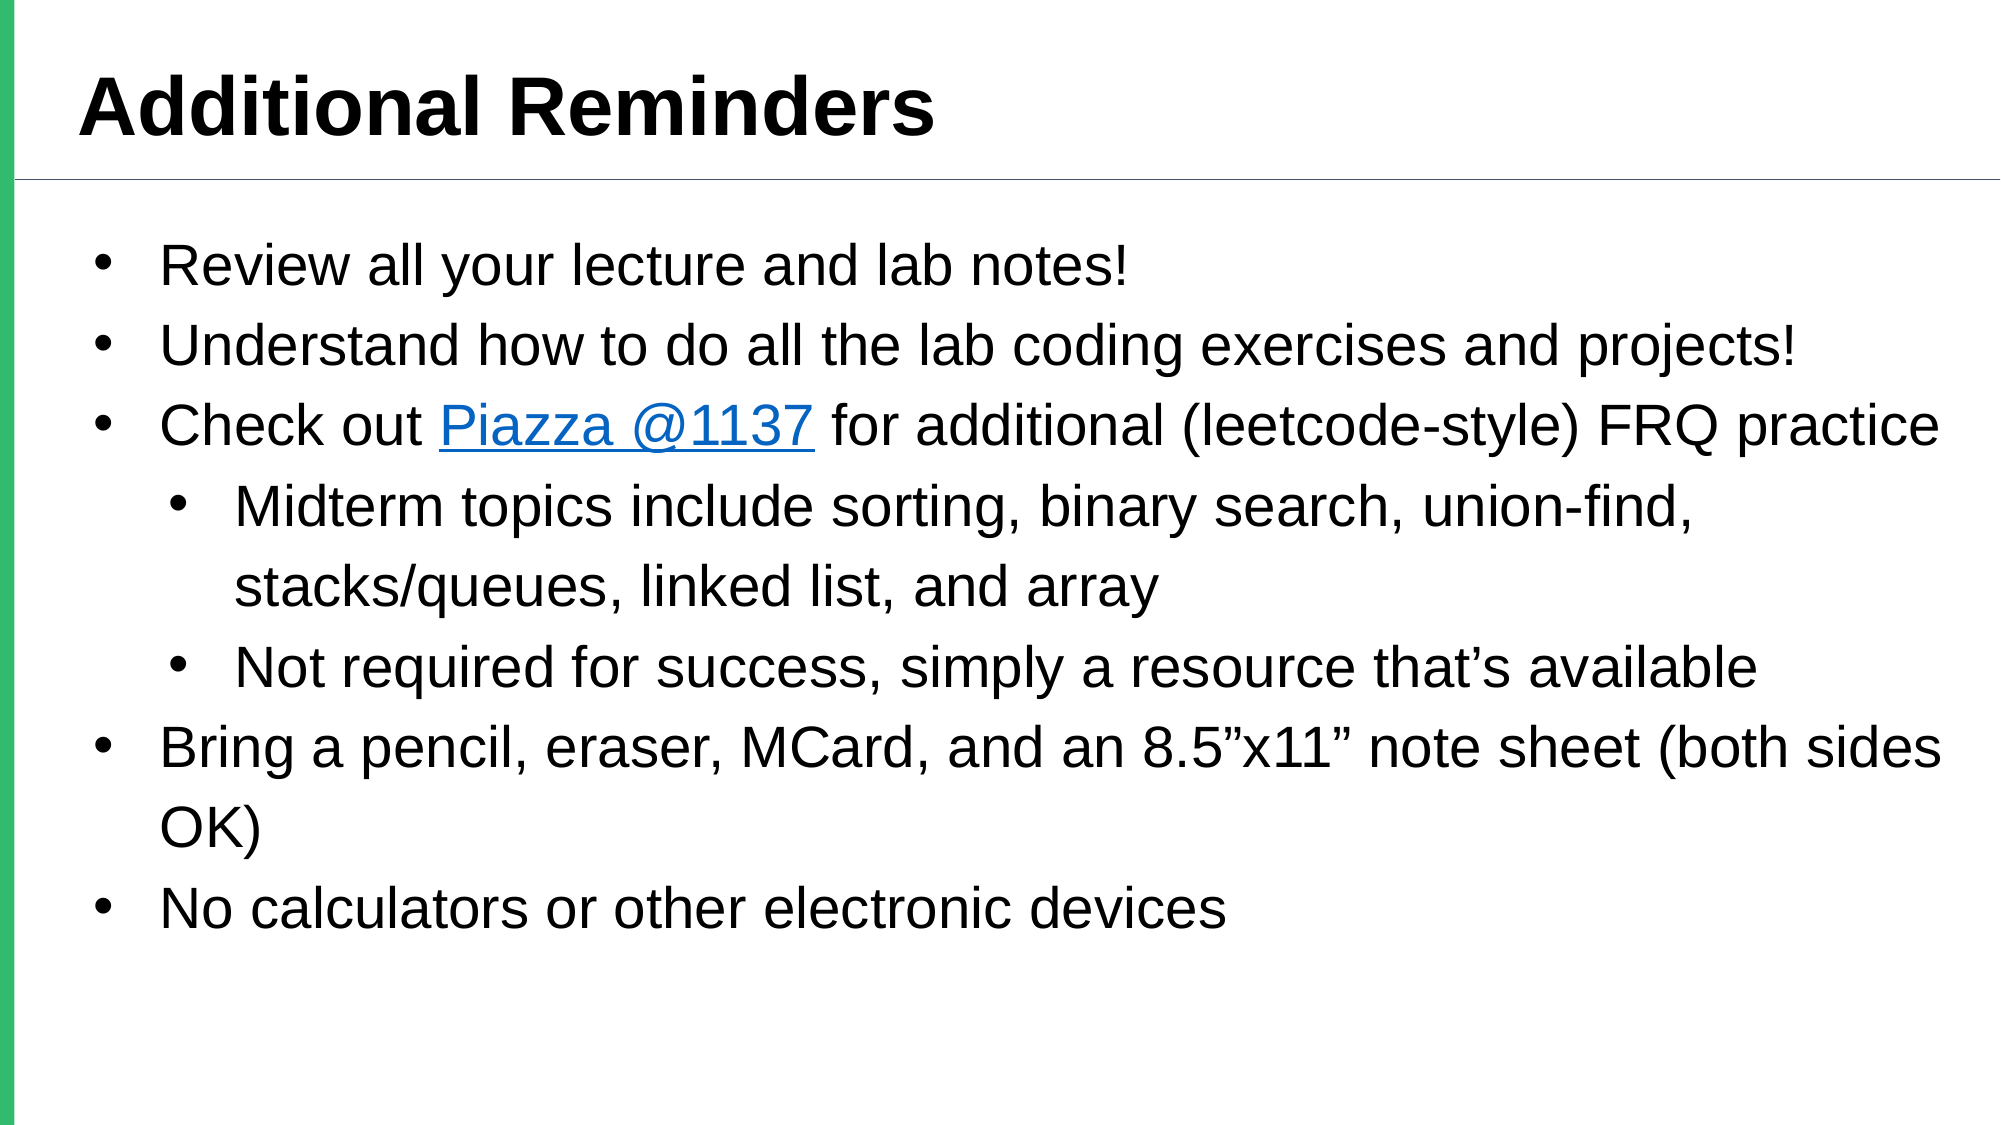

Additional Reminders
Review all your lecture and lab notes!
Understand how to do all the lab coding exercises and projects!
Check out Piazza @1137 for additional (leetcode-style) FRQ practice
Midterm topics include sorting, binary search, union-find, stacks/queues, linked list, and array
Not required for success, simply a resource that’s available
Bring a pencil, eraser, MCard, and an 8.5”x11” note sheet (both sides OK)
No calculators or other electronic devices